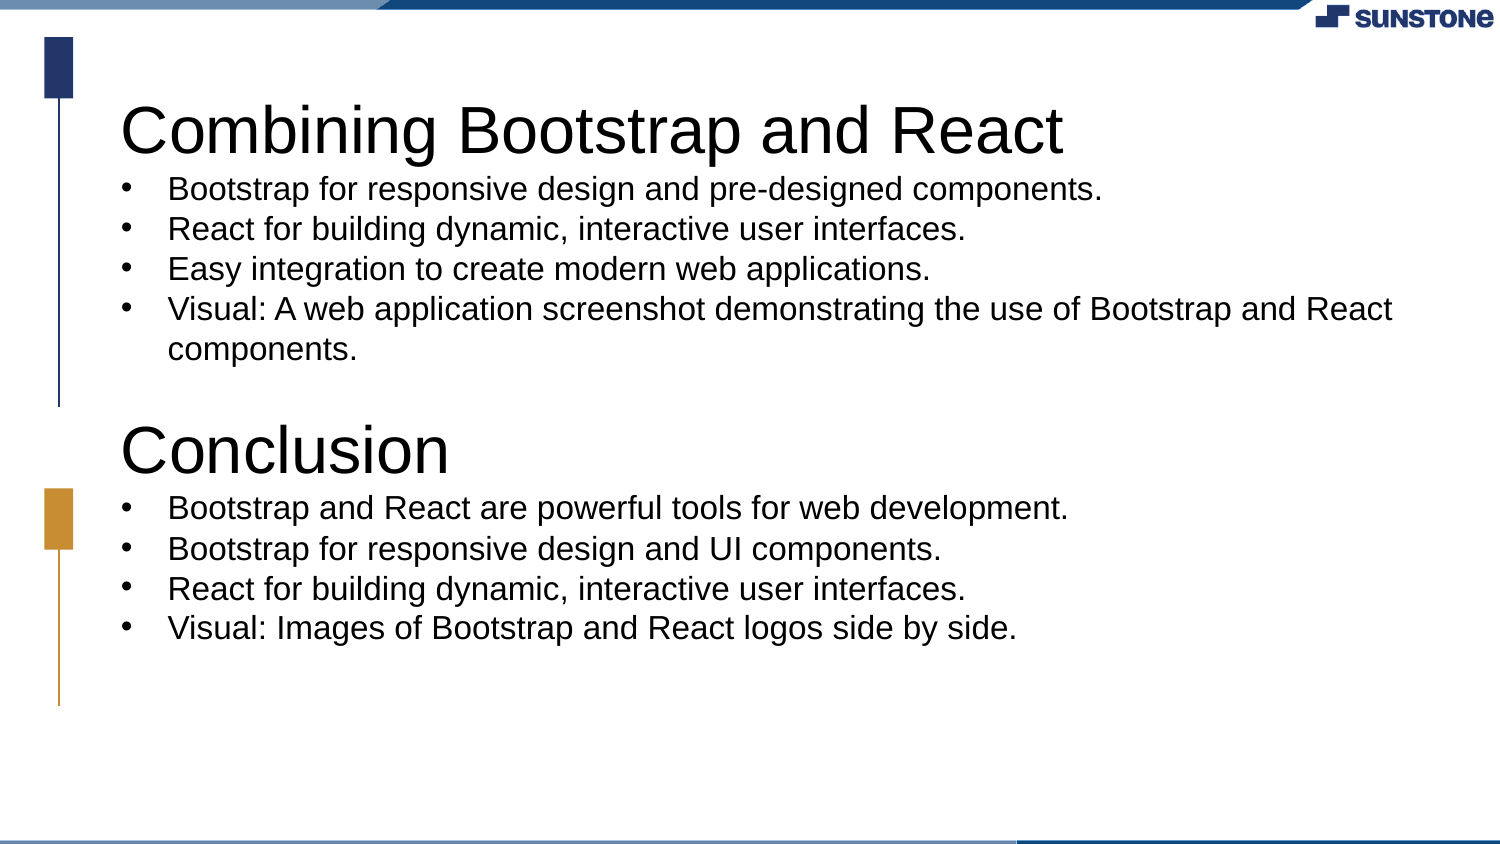

Combining Bootstrap and React
Bootstrap for responsive design and pre-designed components.
React for building dynamic, interactive user interfaces.
Easy integration to create modern web applications.
Visual: A web application screenshot demonstrating the use of Bootstrap and React components.

Conclusion
Bootstrap and React are powerful tools for web development.
Bootstrap for responsive design and UI components.
React for building dynamic, interactive user interfaces.
Visual: Images of Bootstrap and React logos side by side.